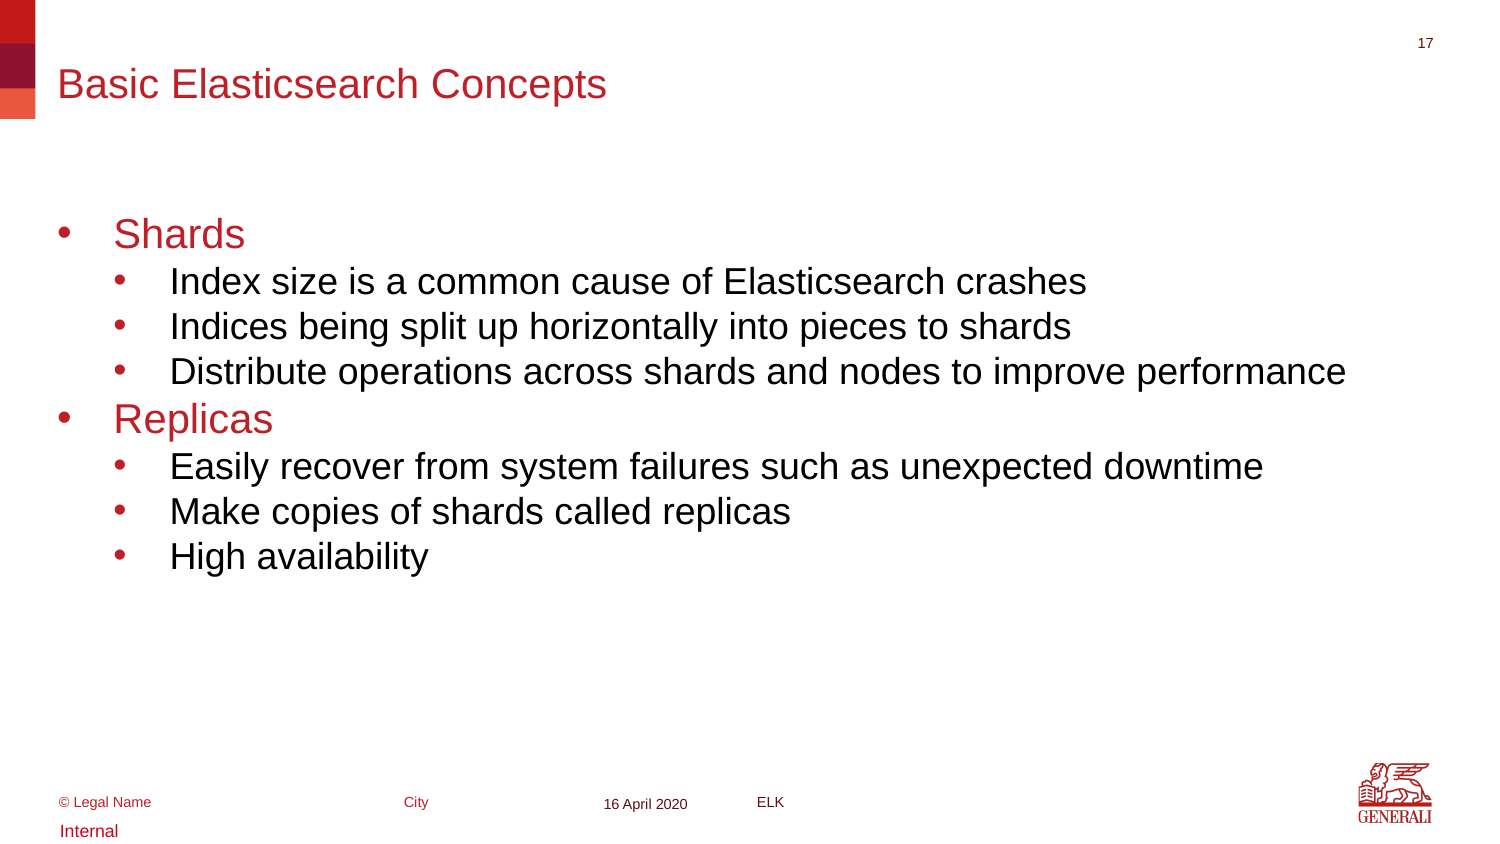

17
# Basic Elasticsearch Concepts

Shards
Index size is a common cause of Elasticsearch crashes
Indices being split up horizontally into pieces to shards
Distribute operations across shards and nodes to improve performance
Replicas
Easily recover from system failures such as unexpected downtime
Make copies of shards called replicas
High availability
16 April 2020
ELK